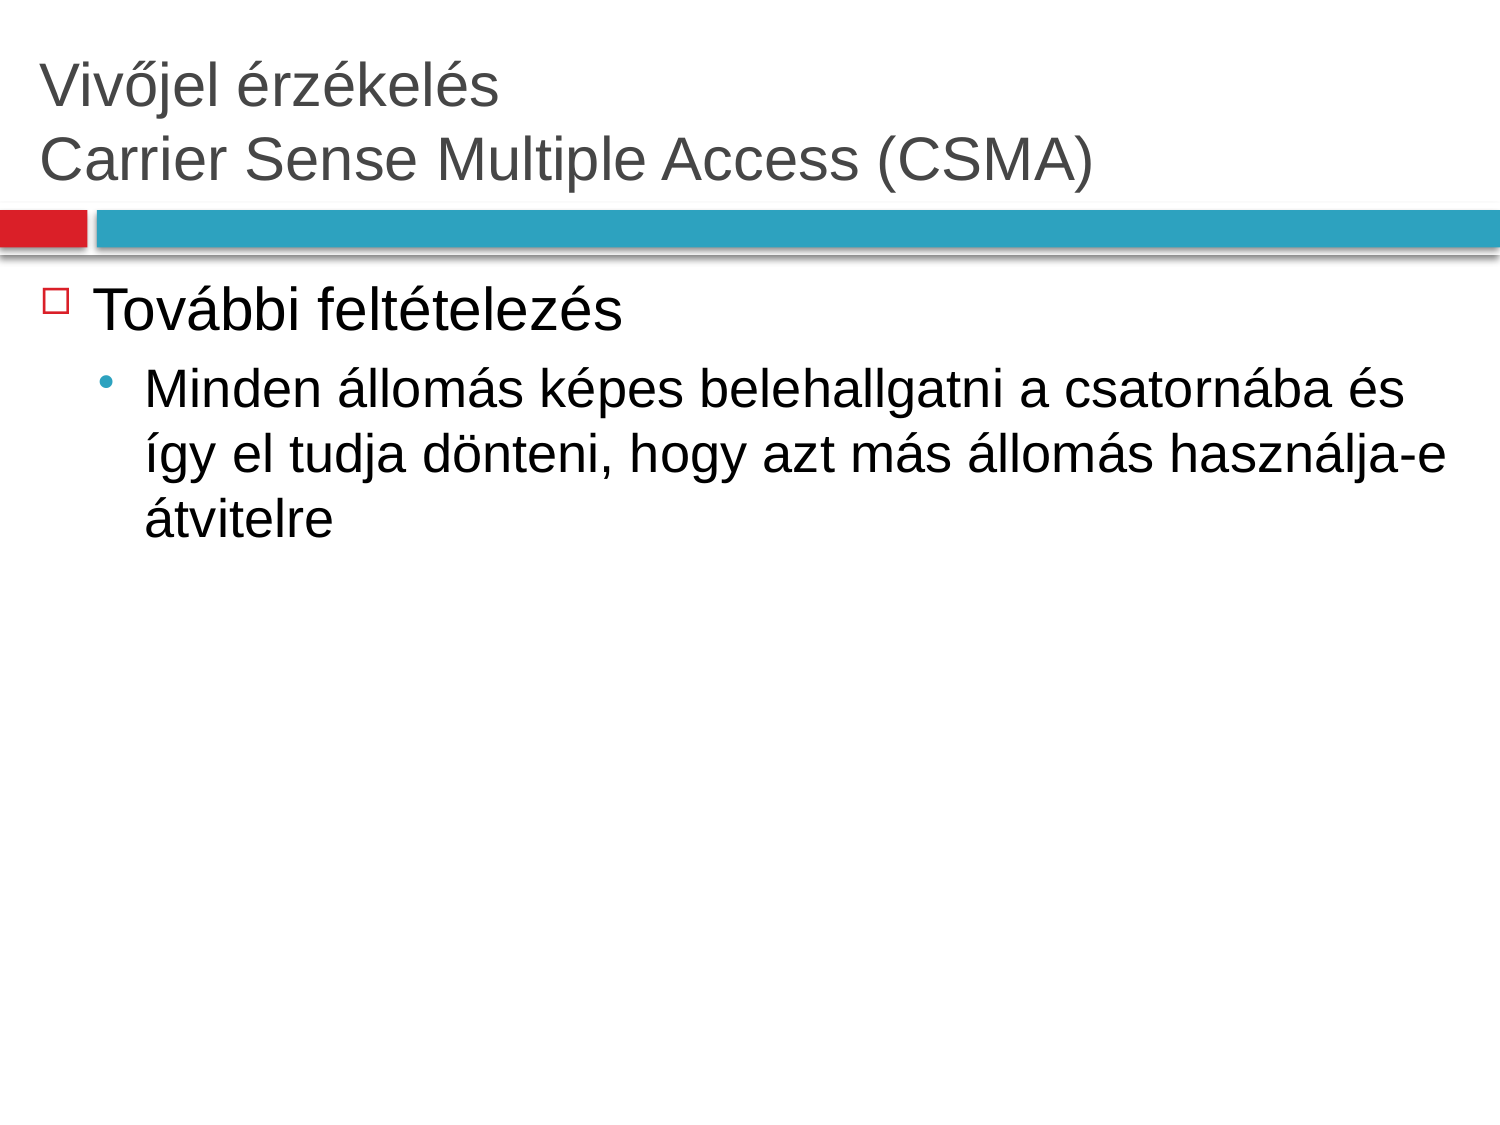

# Vivőjel érzékelés Carrier Sense Multiple Access (CSMA)
További feltételezés
Minden állomás képes belehallgatni a csatornába és így el tudja dönteni, hogy azt más állomás használja-e átvitelre